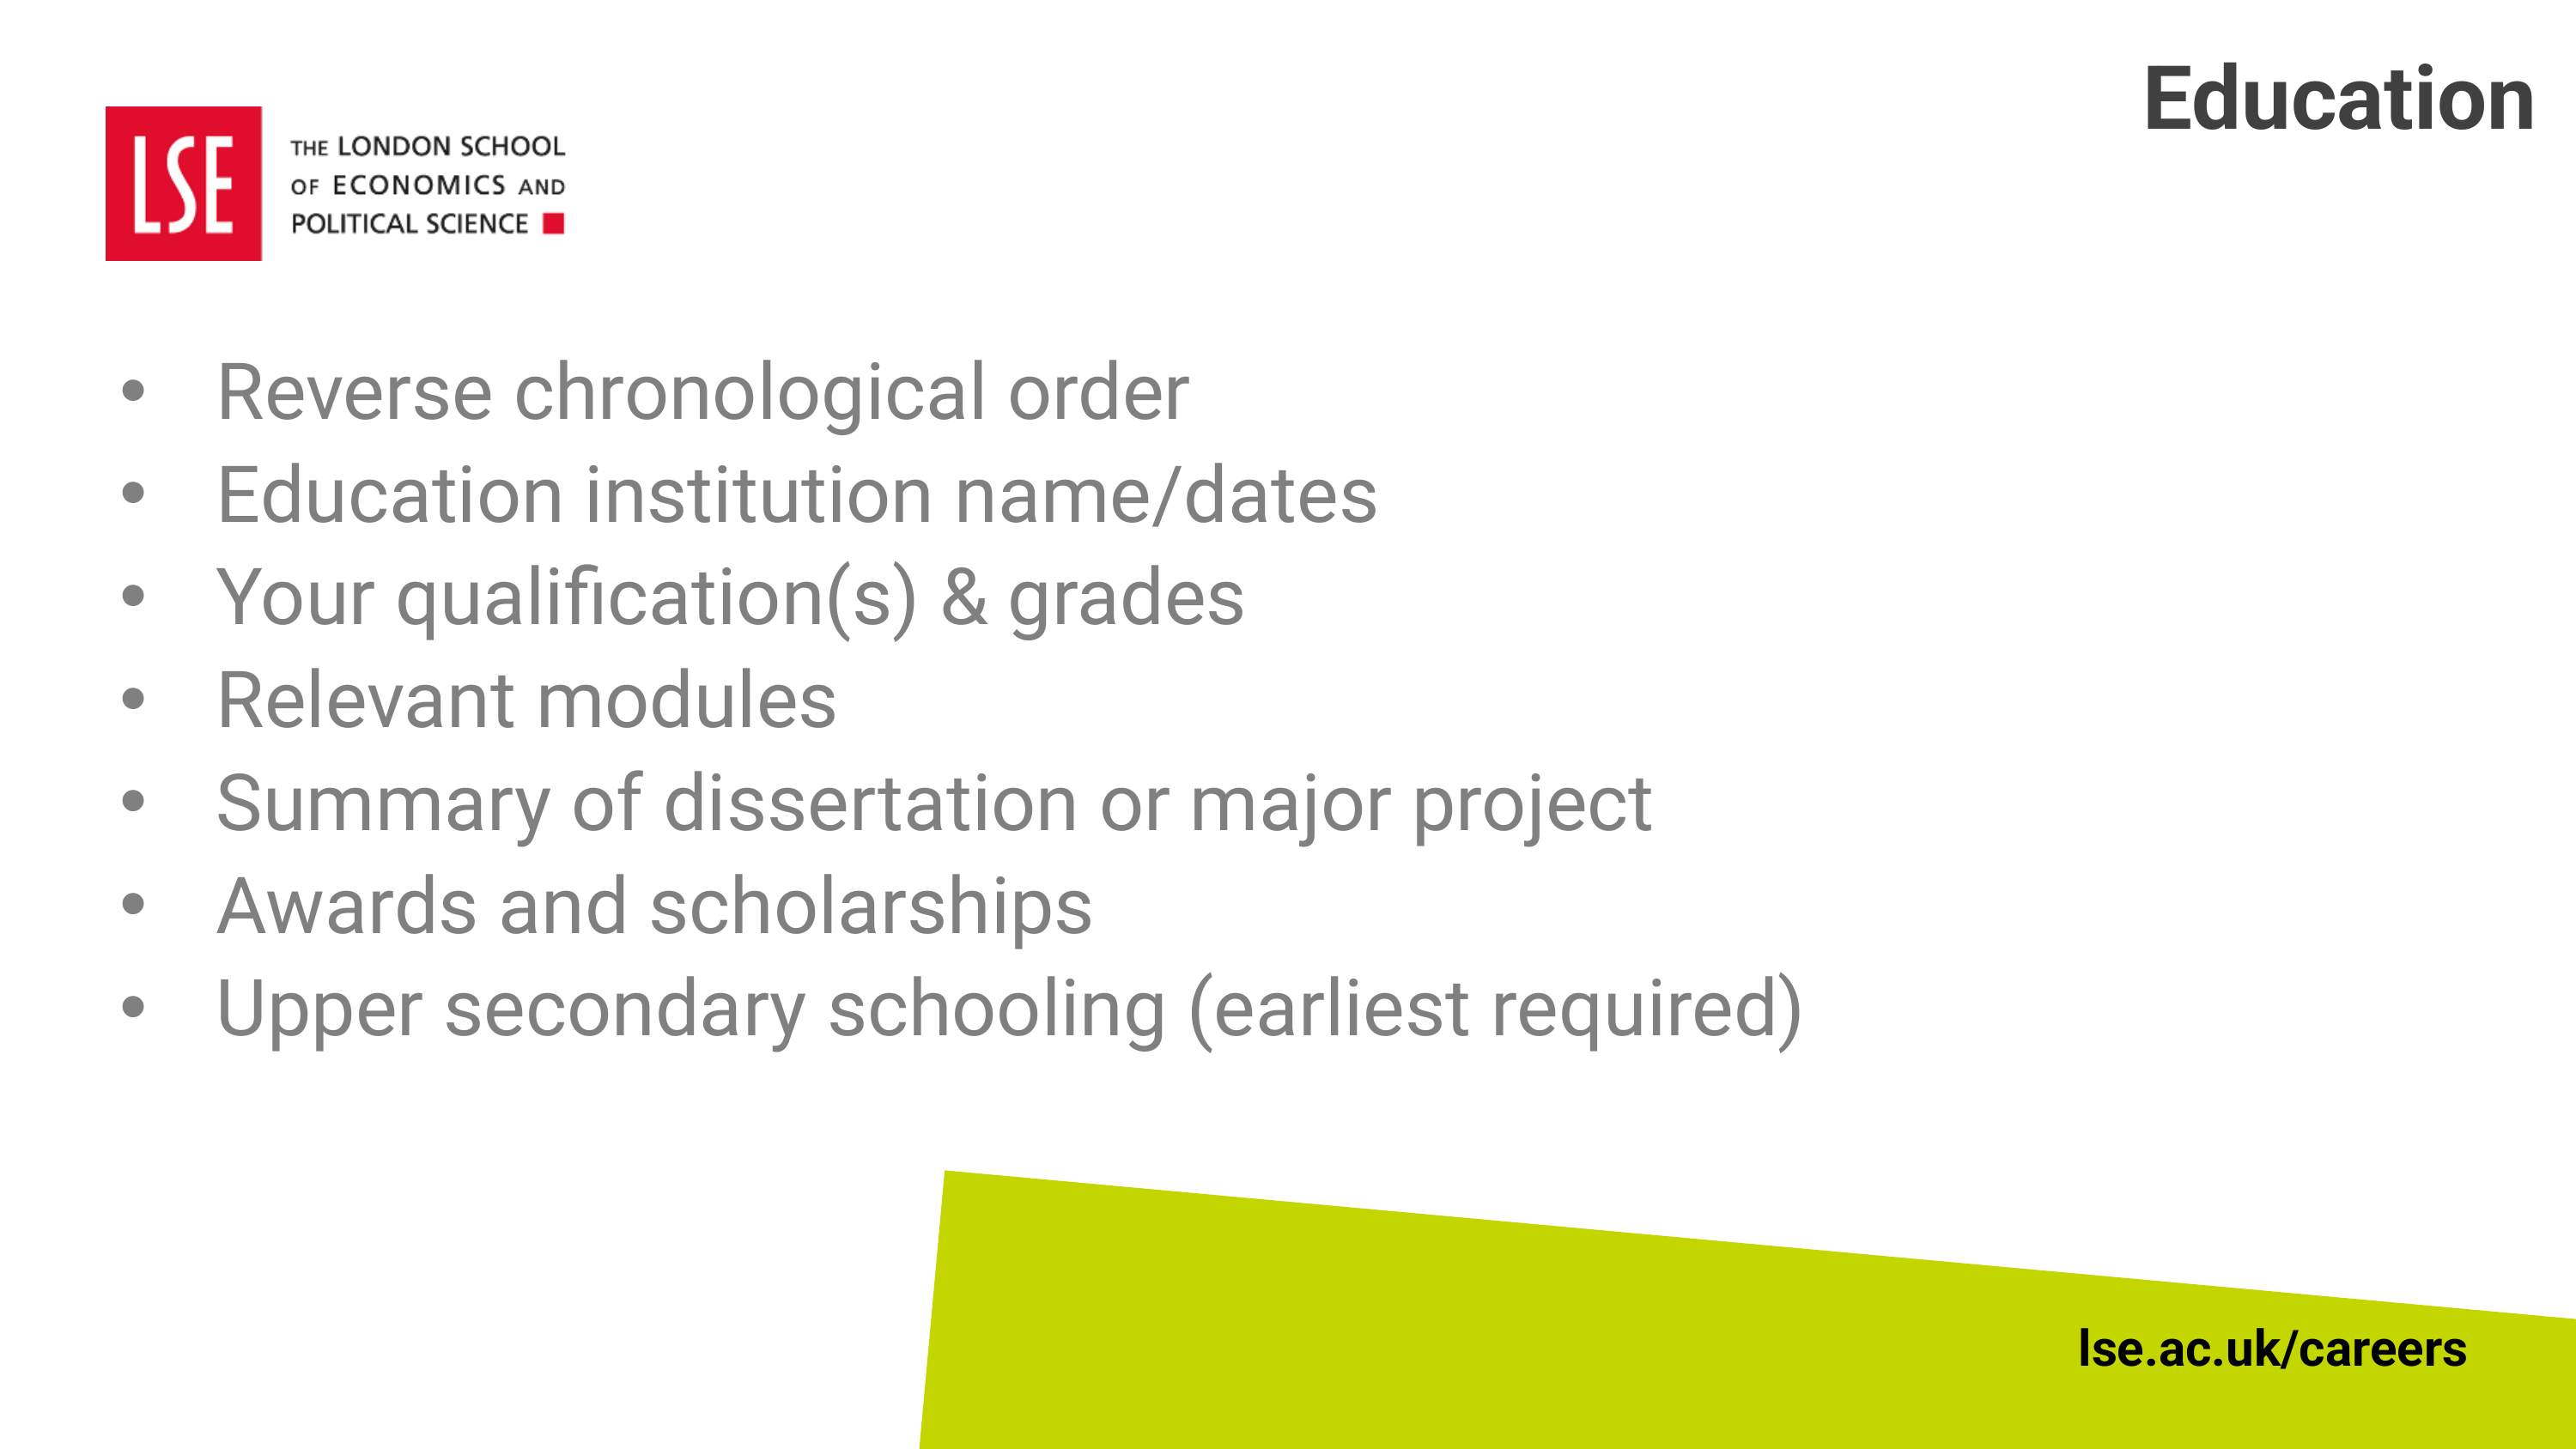

# Education
Reverse chronological order
Education institution name/dates
Your qualification(s) & grades
Relevant modules
Summary of dissertation or major project
Awards and scholarships
Upper secondary schooling (earliest required)